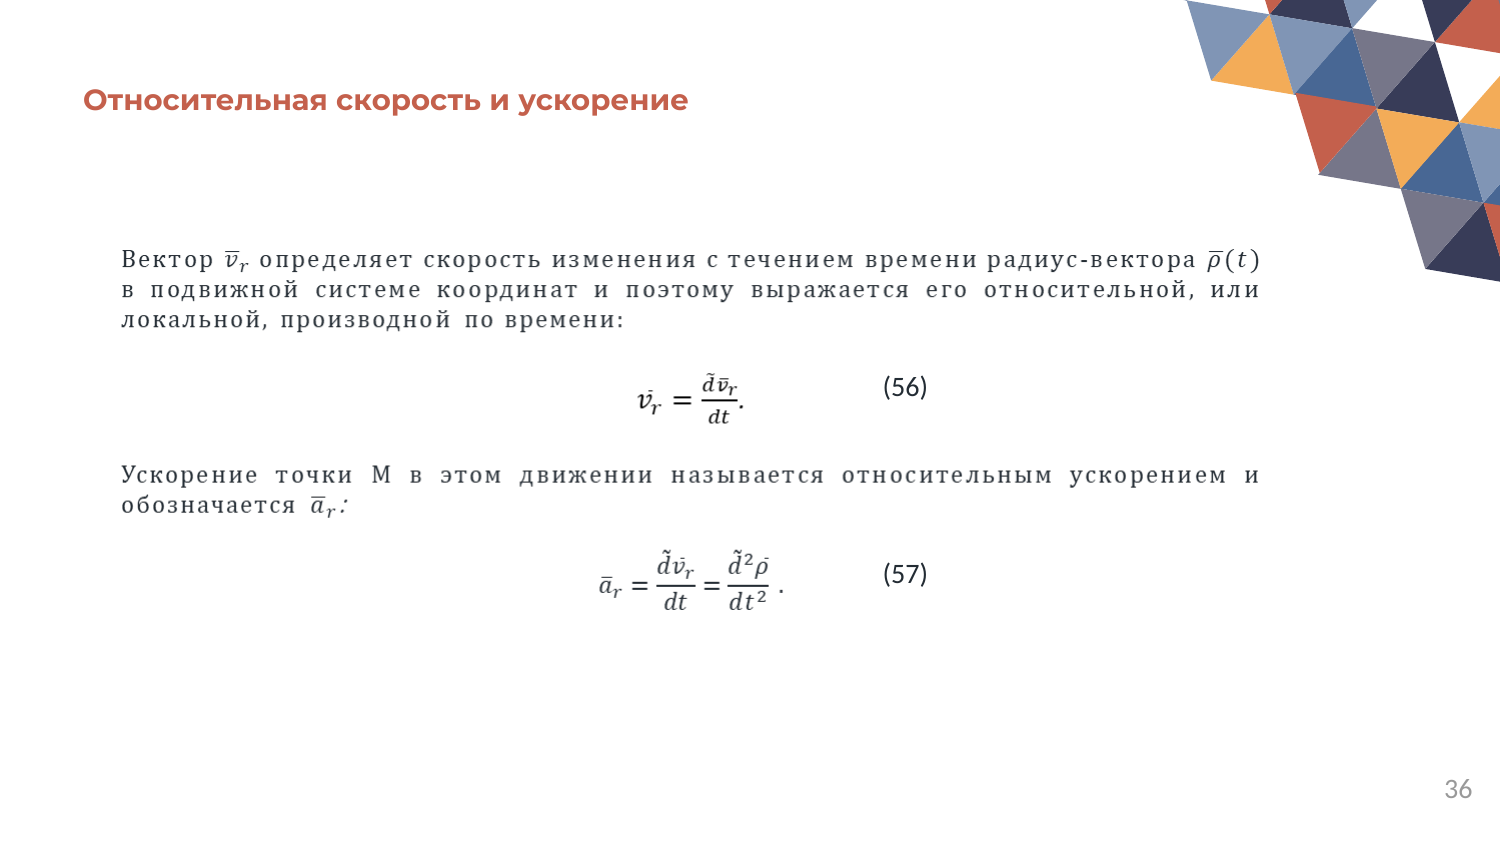

Относительная скорость и ускорение

(56)
(57)
36